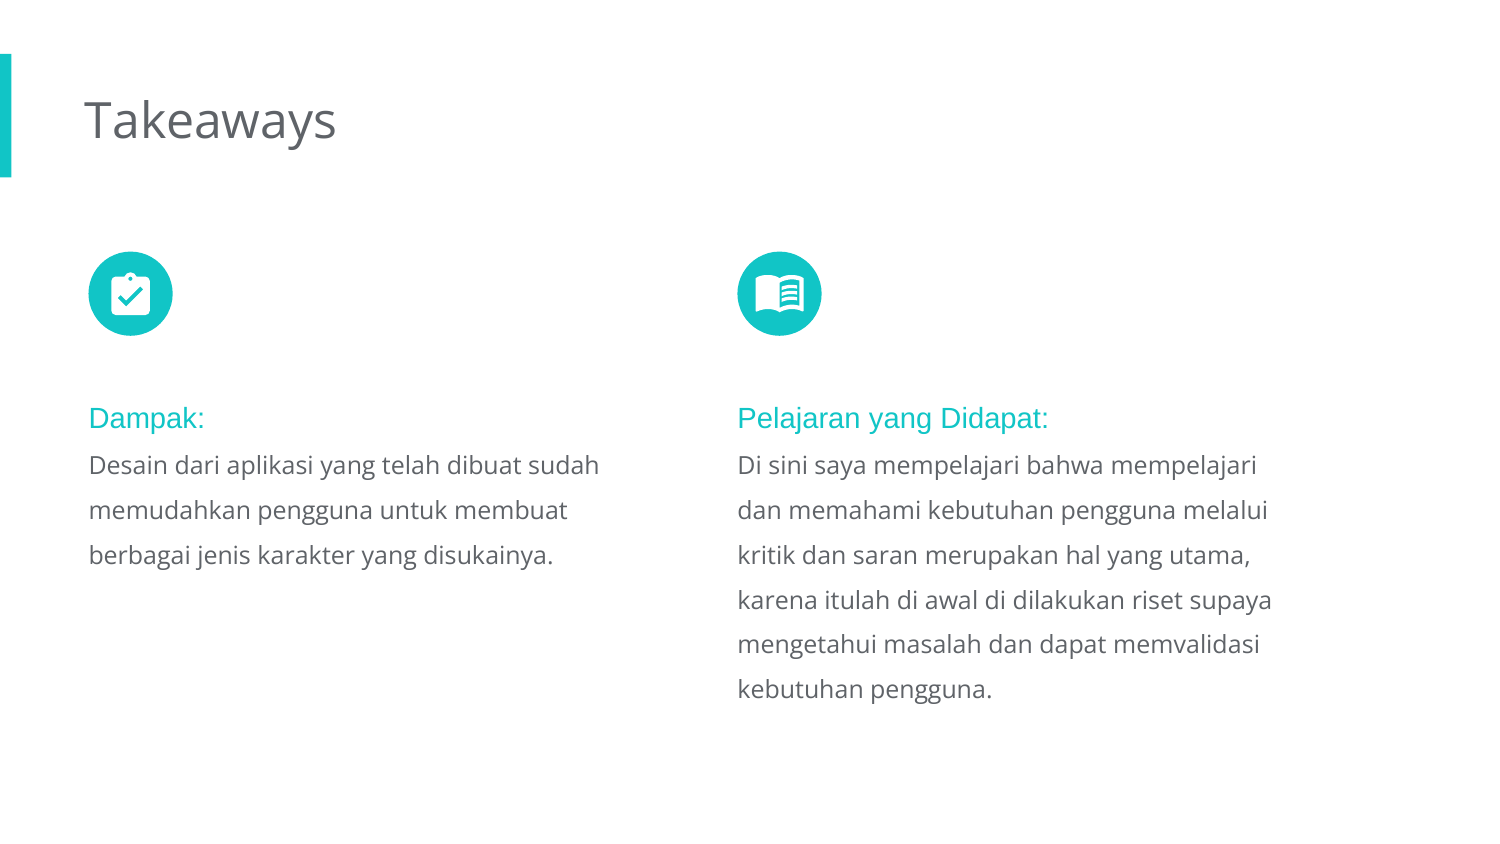

Takeaways

Dampak:
Desain dari aplikasi yang telah dibuat sudah memudahkan pengguna untuk membuat berbagai jenis karakter yang disukainya.
Pelajaran yang Didapat:
Di sini saya mempelajari bahwa mempelajari dan memahami kebutuhan pengguna melalui kritik dan saran merupakan hal yang utama, karena itulah di awal di dilakukan riset supaya mengetahui masalah dan dapat memvalidasi kebutuhan pengguna.